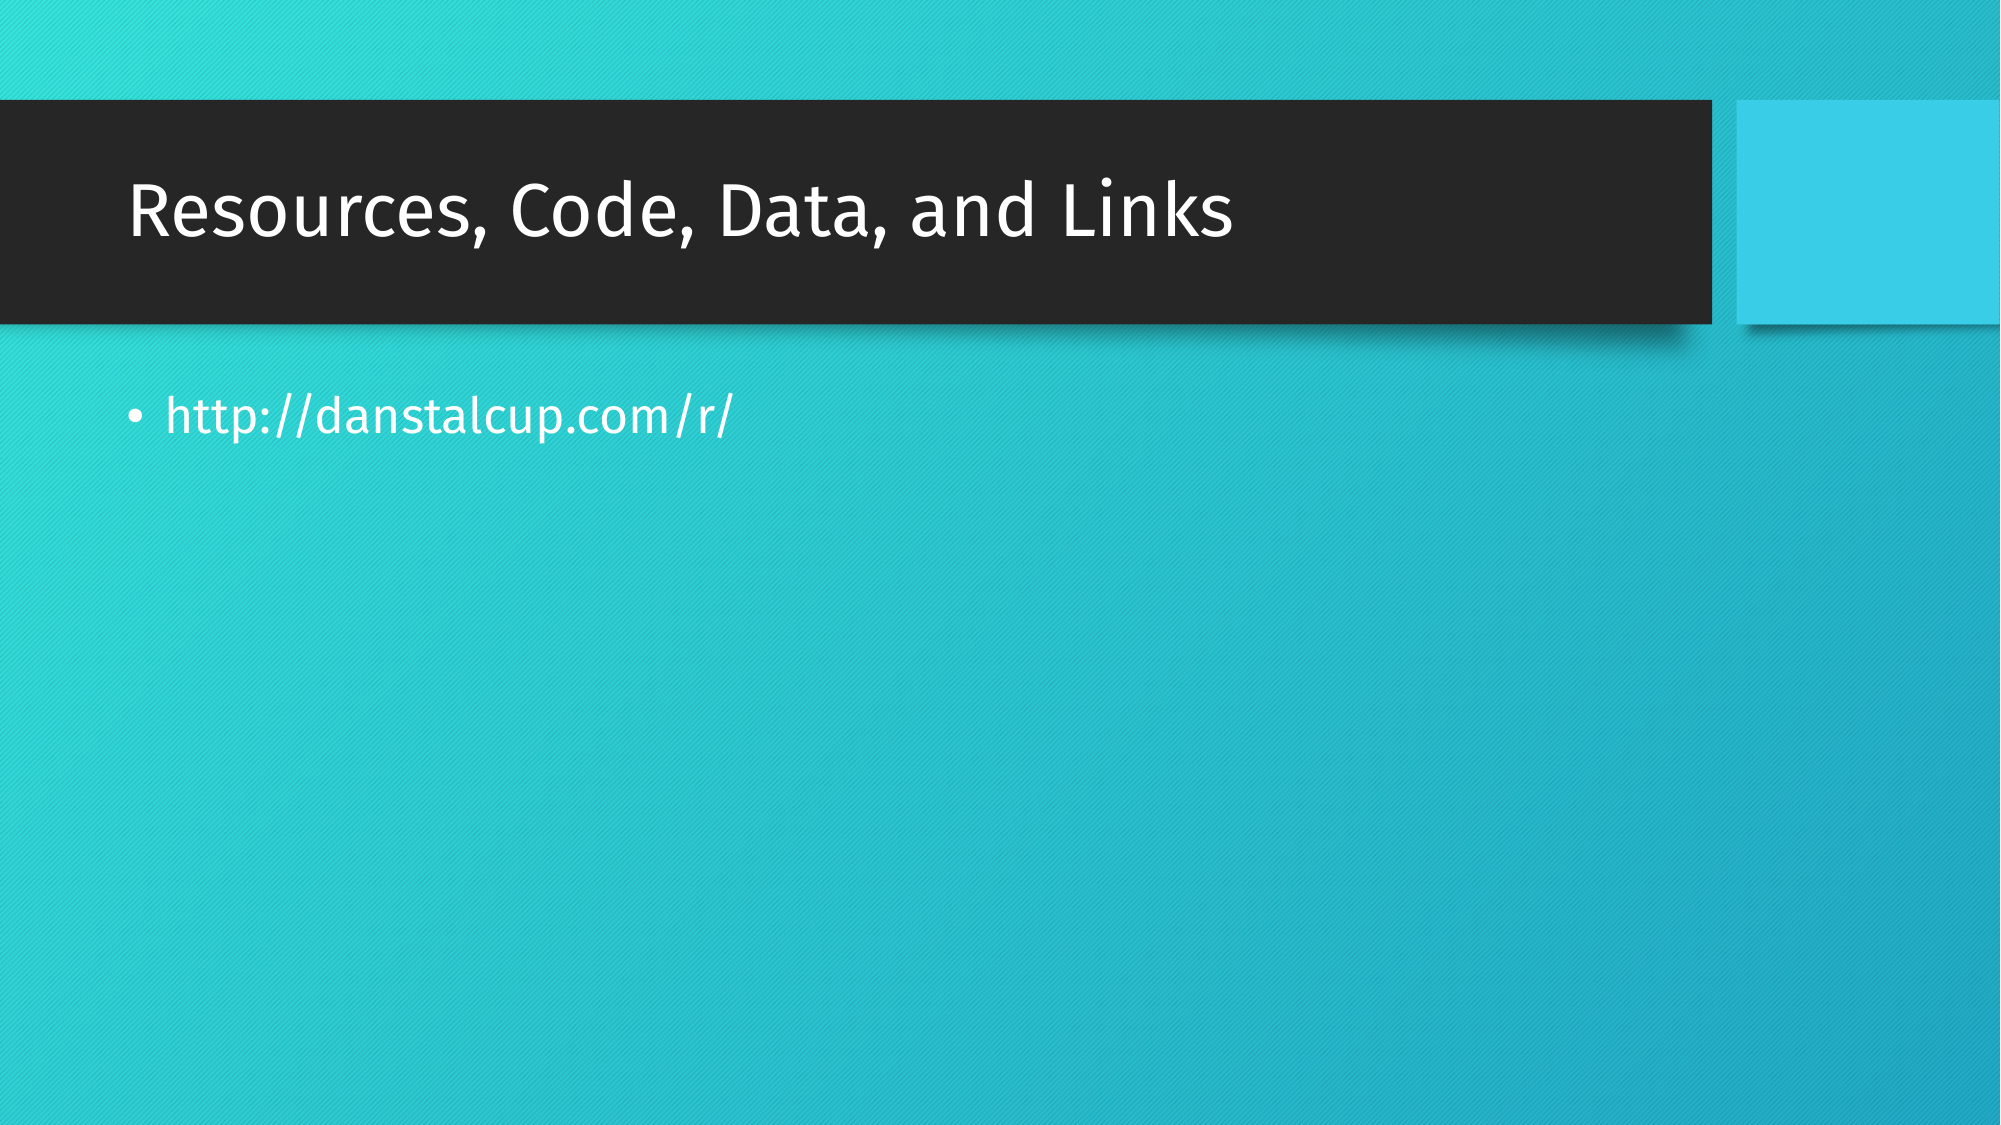

# Resources, Code, Data, and Links
http://danstalcup.com/r/